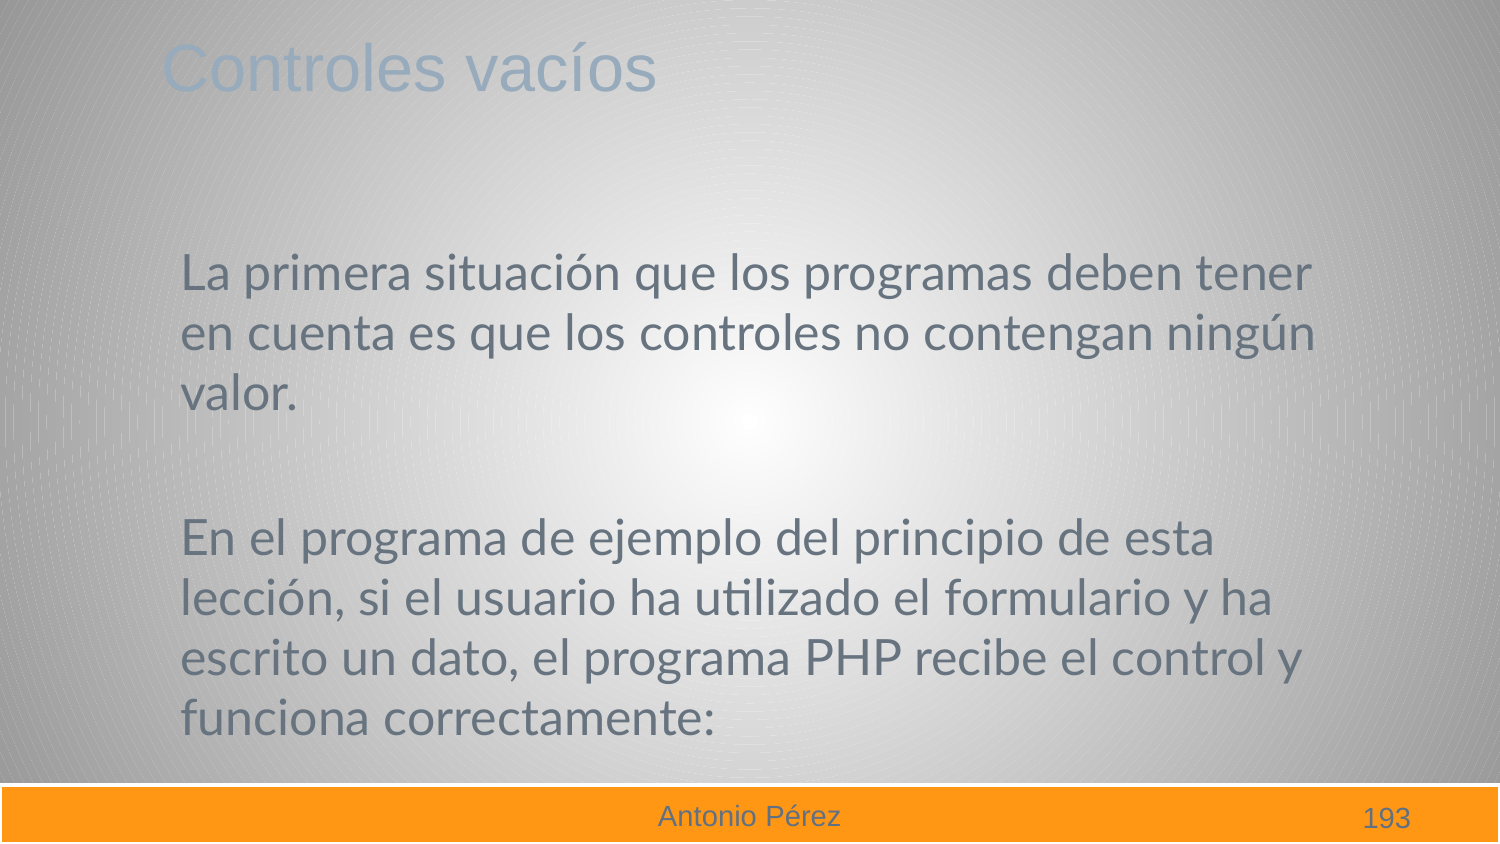

# Controles vacíos
La primera situación que los programas deben tener en cuenta es que los controles no contengan ningún valor.

En el programa de ejemplo del principio de esta lección, si el usuario ha utilizado el formulario y ha escrito un dato, el programa PHP recibe el control y funciona correctamente:
193